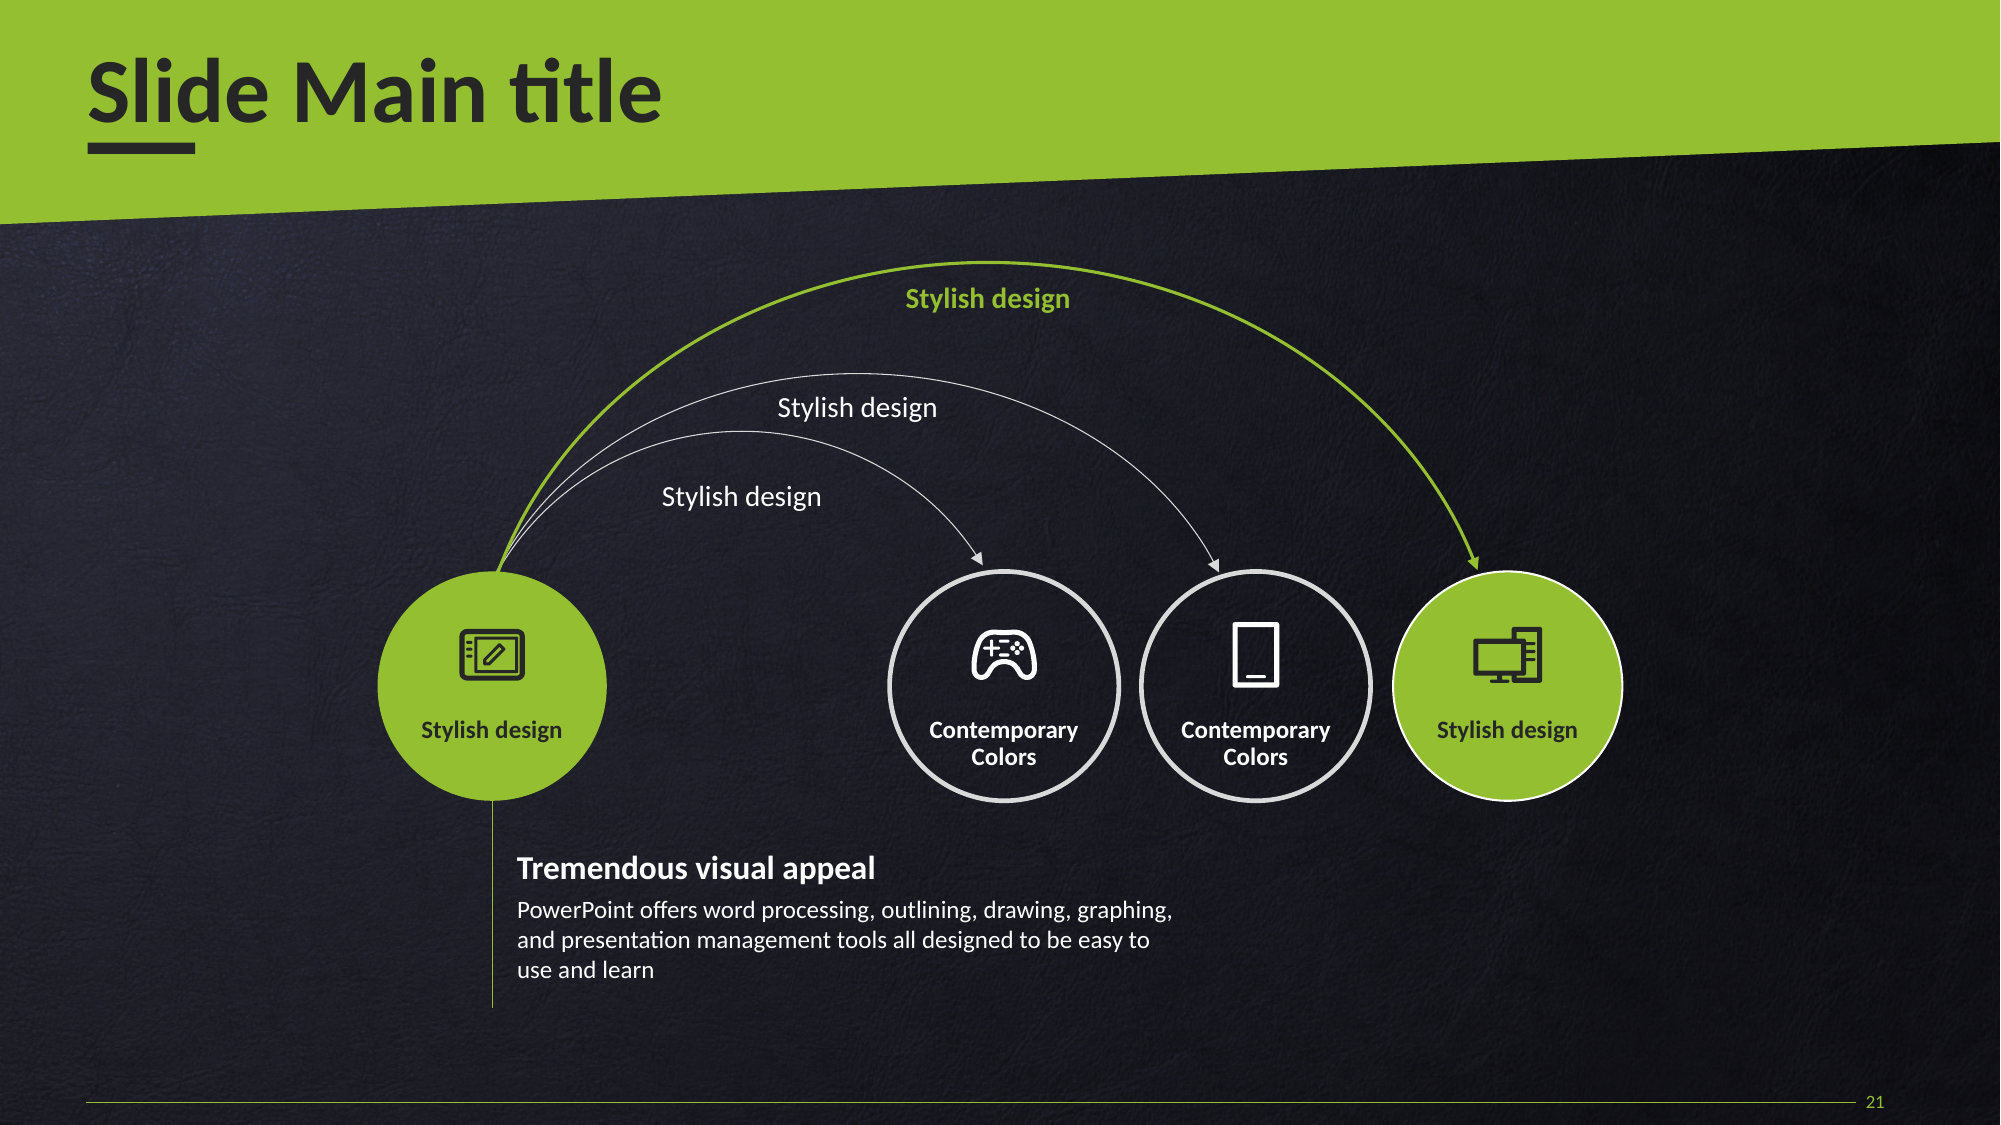

Slide Main title

Stylish design

Stylish design

Stylish design

Stylish design
Contemporary Colors
Contemporary Colors
Stylish design
Tremendous visual appeal
PowerPoint offers word processing, outlining, drawing, graphing, and presentation management tools all designed to be easy to use and learn
21